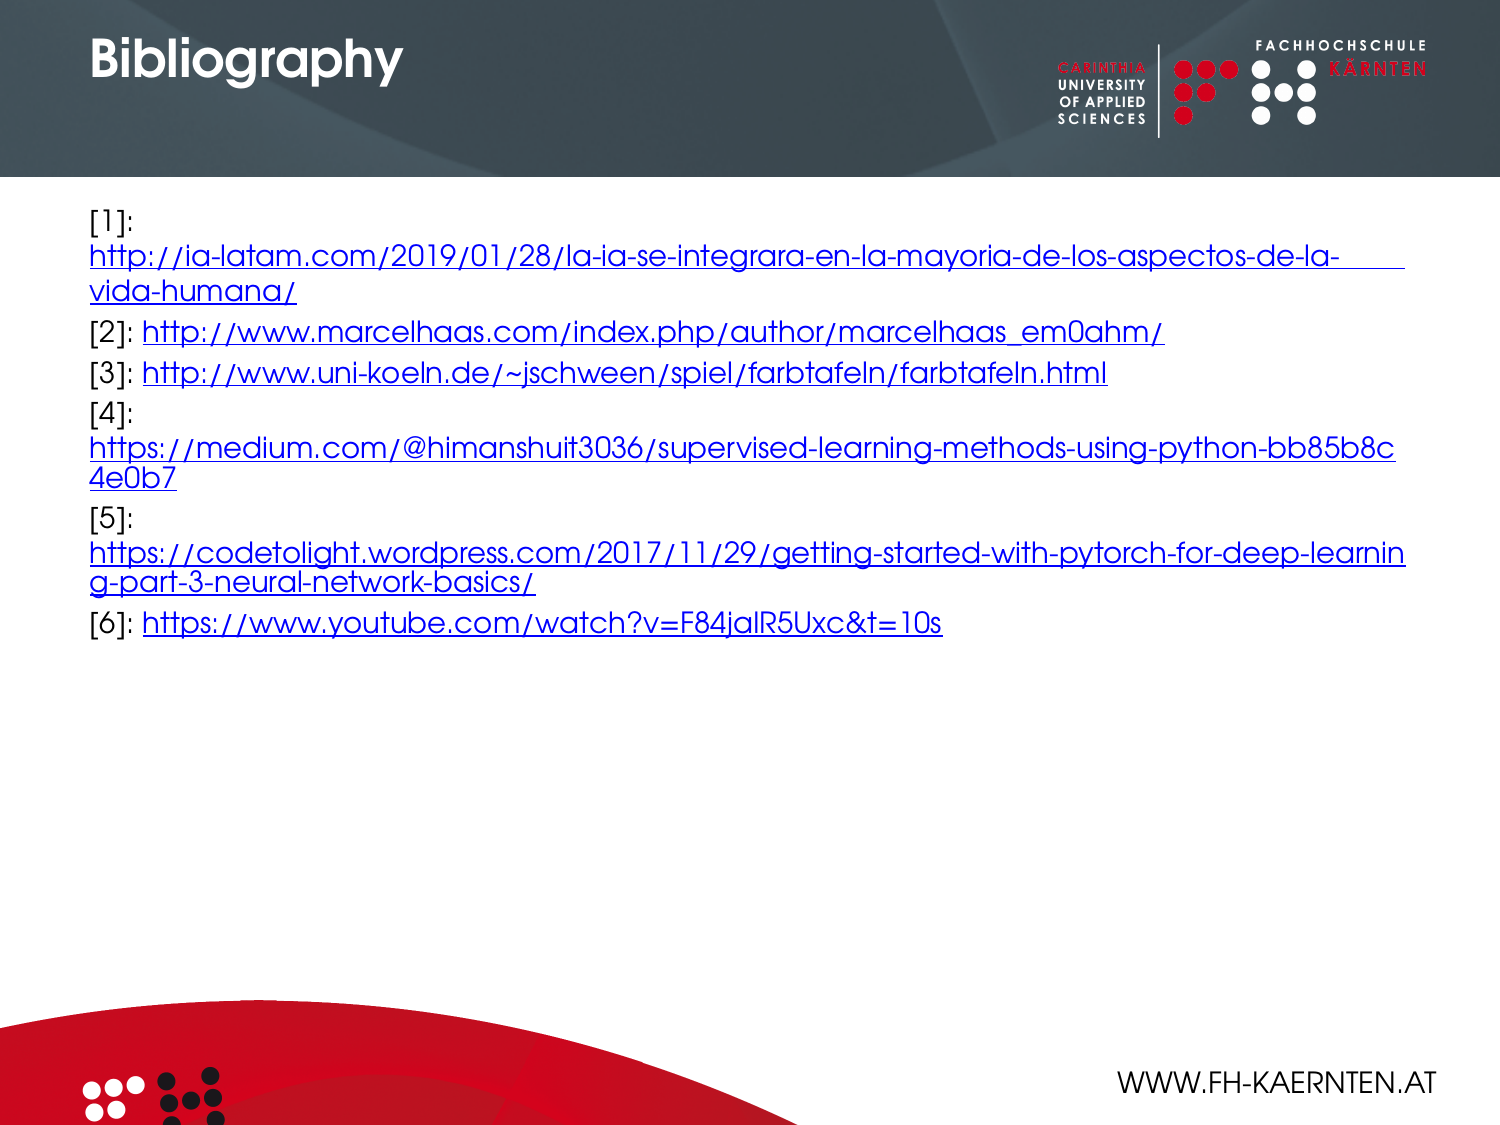

# Bibliography
[1]: http://ia-latam.com/2019/01/28/la-ia-se-integrara-en-la-mayoria-de-los-aspectos-de-la-        vida-humana/
[2]: http://www.marcelhaas.com/index.php/author/marcelhaas_em0ahm/
[3]: http://www.uni-koeln.de/~jschween/spiel/farbtafeln/farbtafeln.html
[4]: https://medium.com/@himanshuit3036/supervised-learning-methods-using-python-bb85b8c4e0b7
[5]: https://codetolight.wordpress.com/2017/11/29/getting-started-with-pytorch-for-deep-learning-part-3-neural-network-basics/
[6]: https://www.youtube.com/watch?v=F84jaIR5Uxc&t=10s